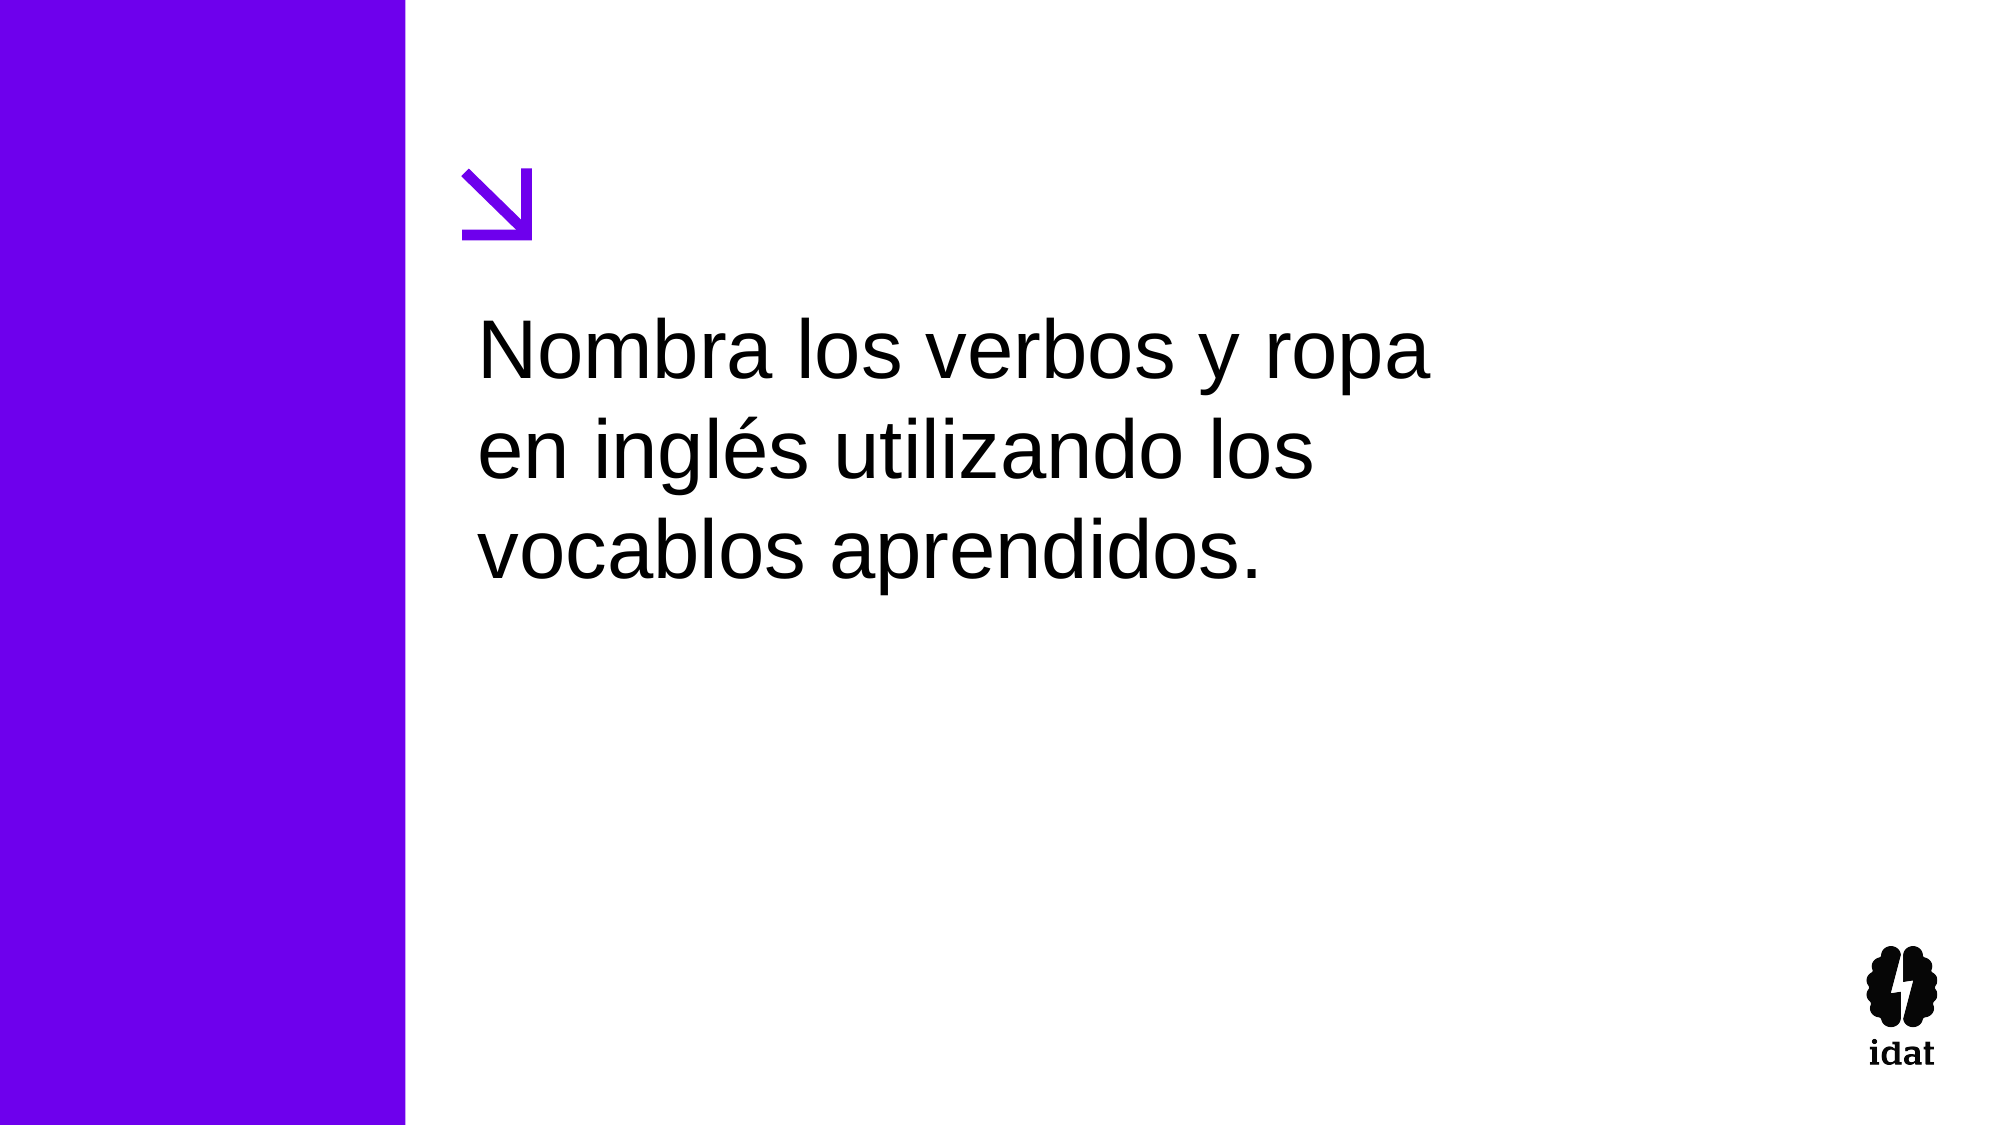

Nombra los verbos y ropa en inglés utilizando los vocablos aprendidos.